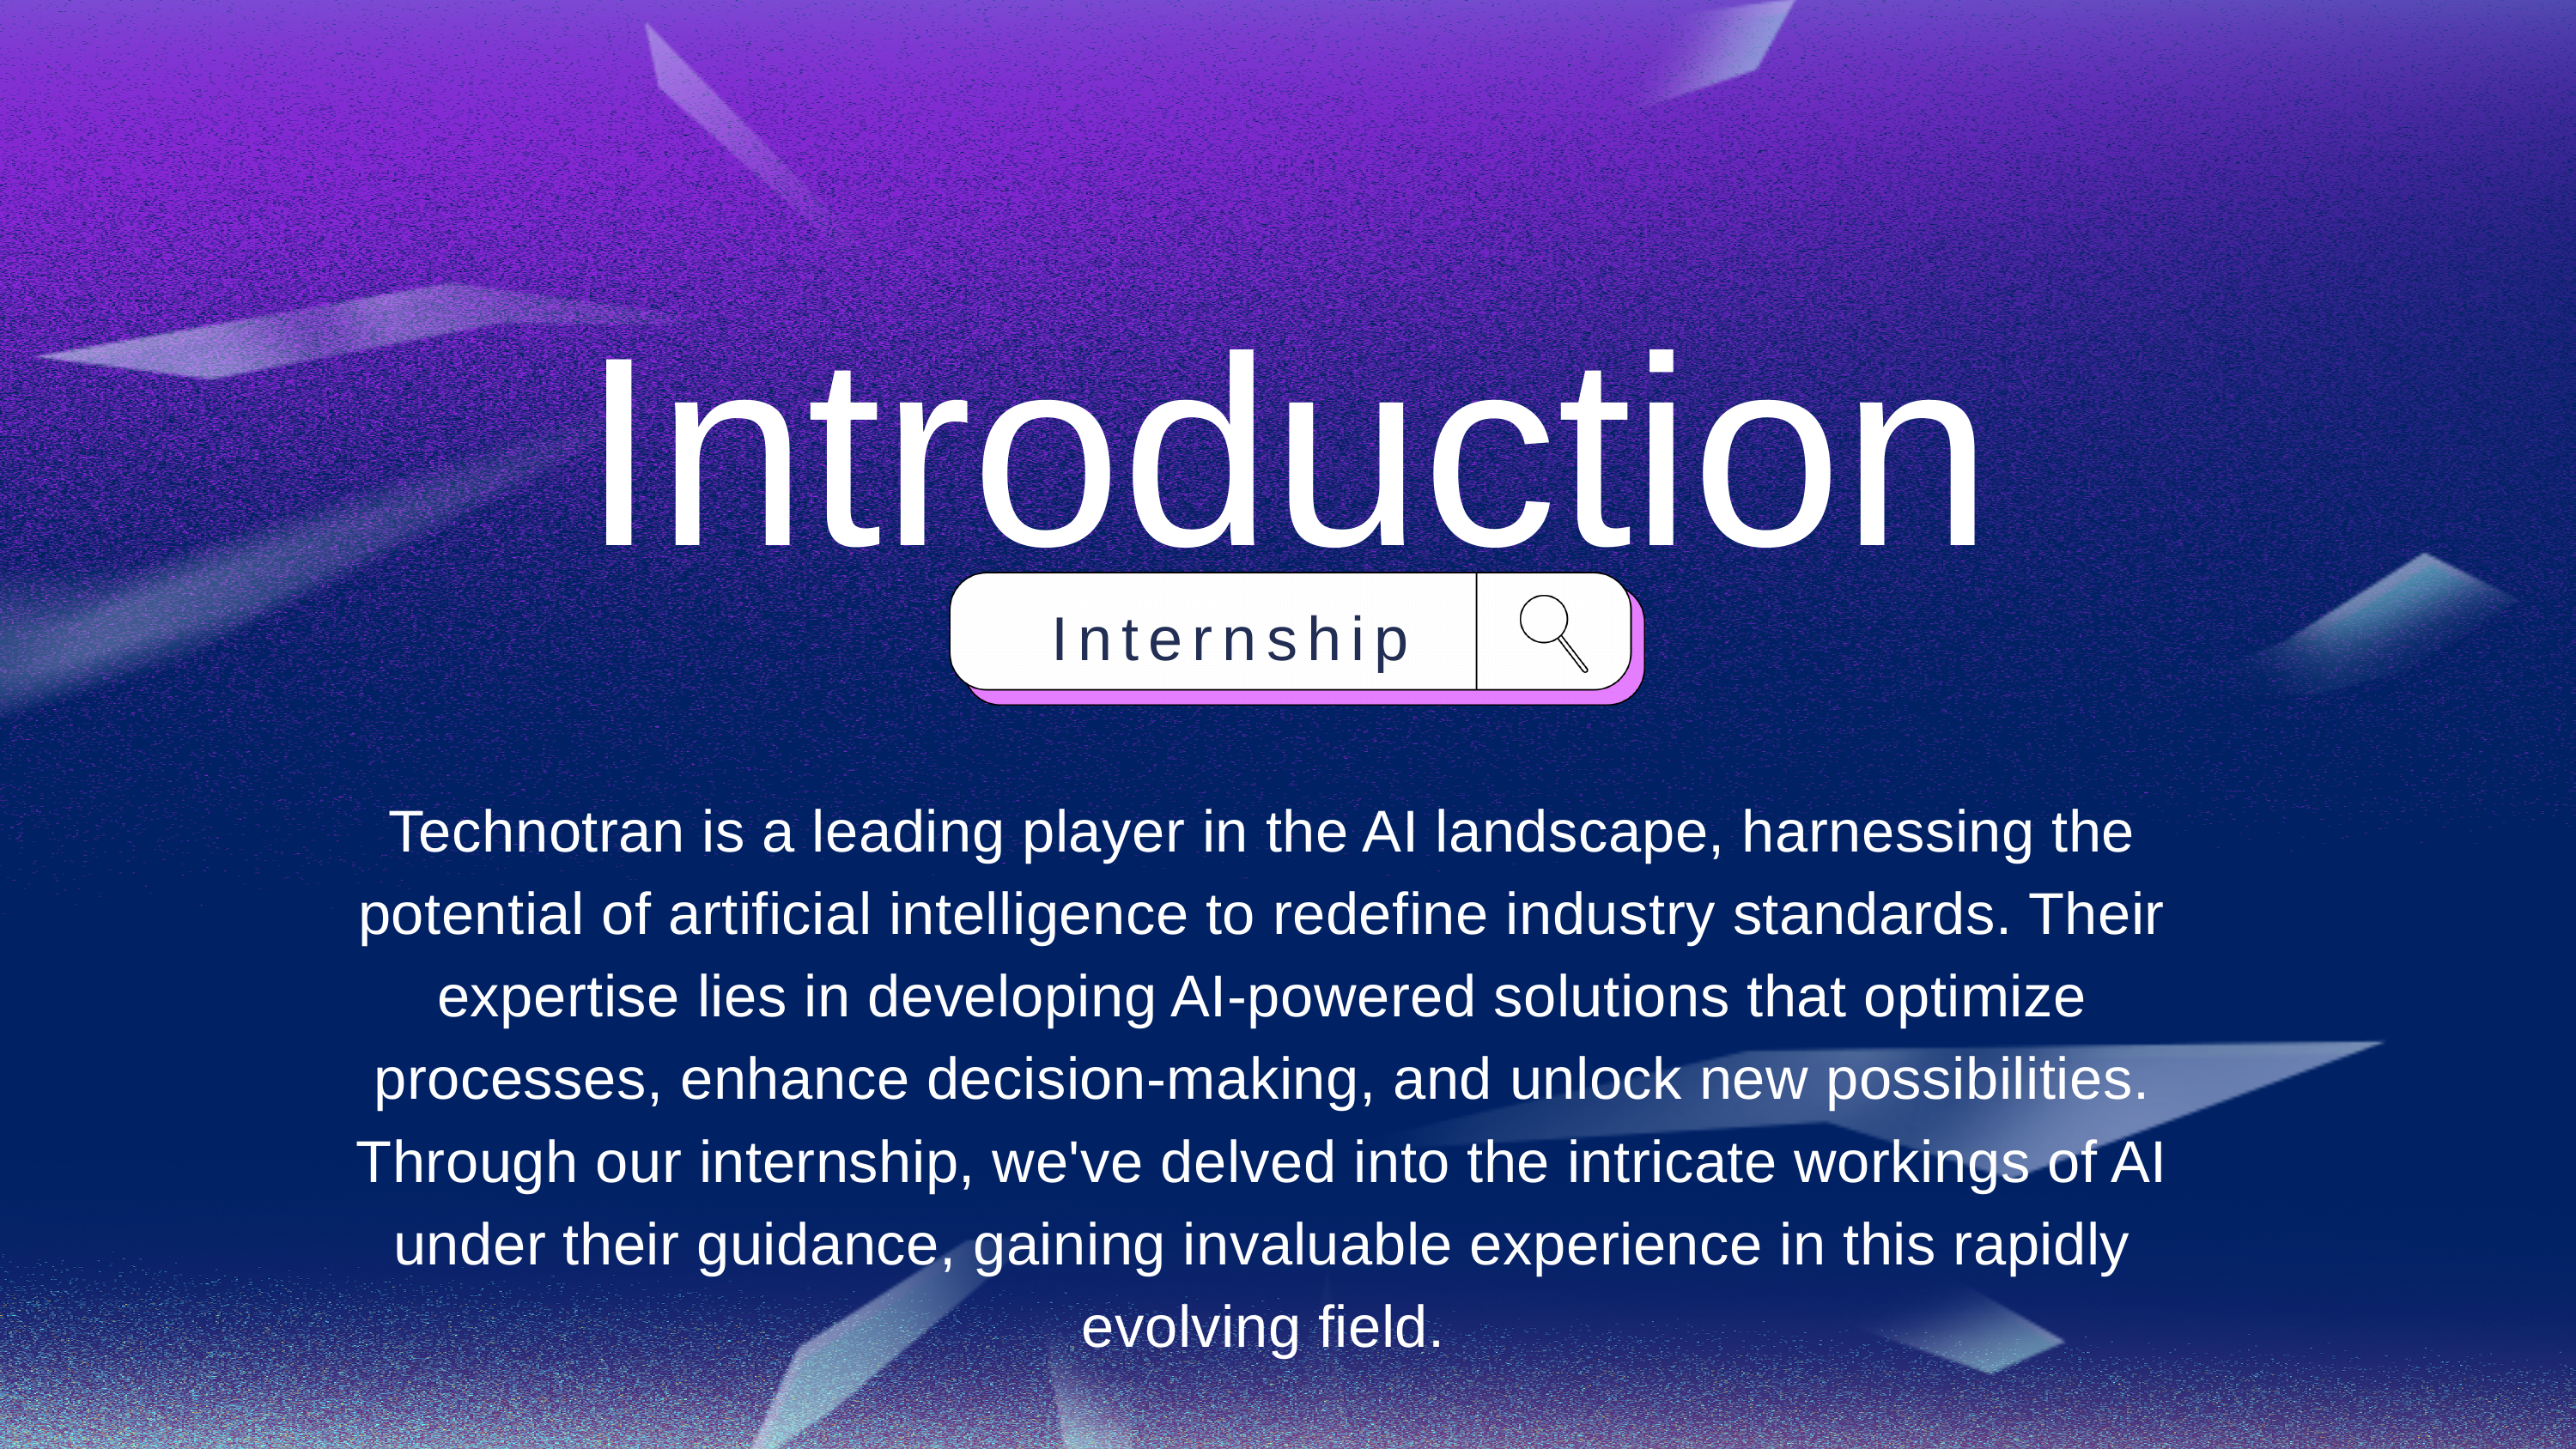

Introduction

Internship
Technotran is a leading player in the AI landscape, harnessing the potential of artificial intelligence to redefine industry standards. Their expertise lies in developing AI-powered solutions that optimize processes, enhance decision-making, and unlock new possibilities. Through our internship, we've delved into the intricate workings of AI under their guidance, gaining invaluable experience in this rapidly evolving field.